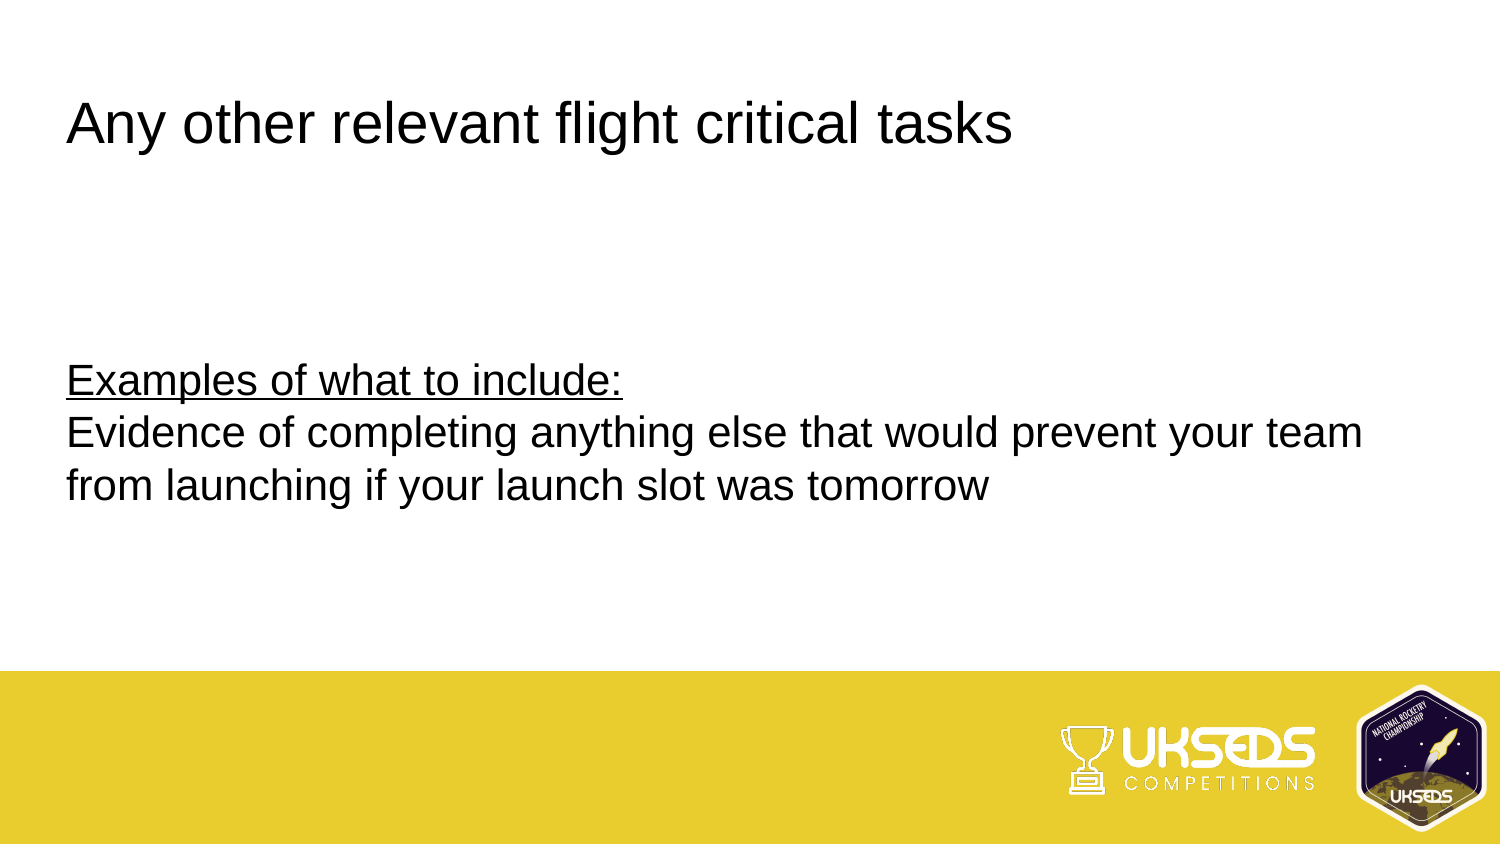

# Any other relevant flight critical tasks
Examples of what to include:
Evidence of completing anything else that would prevent your team from launching if your launch slot was tomorrow